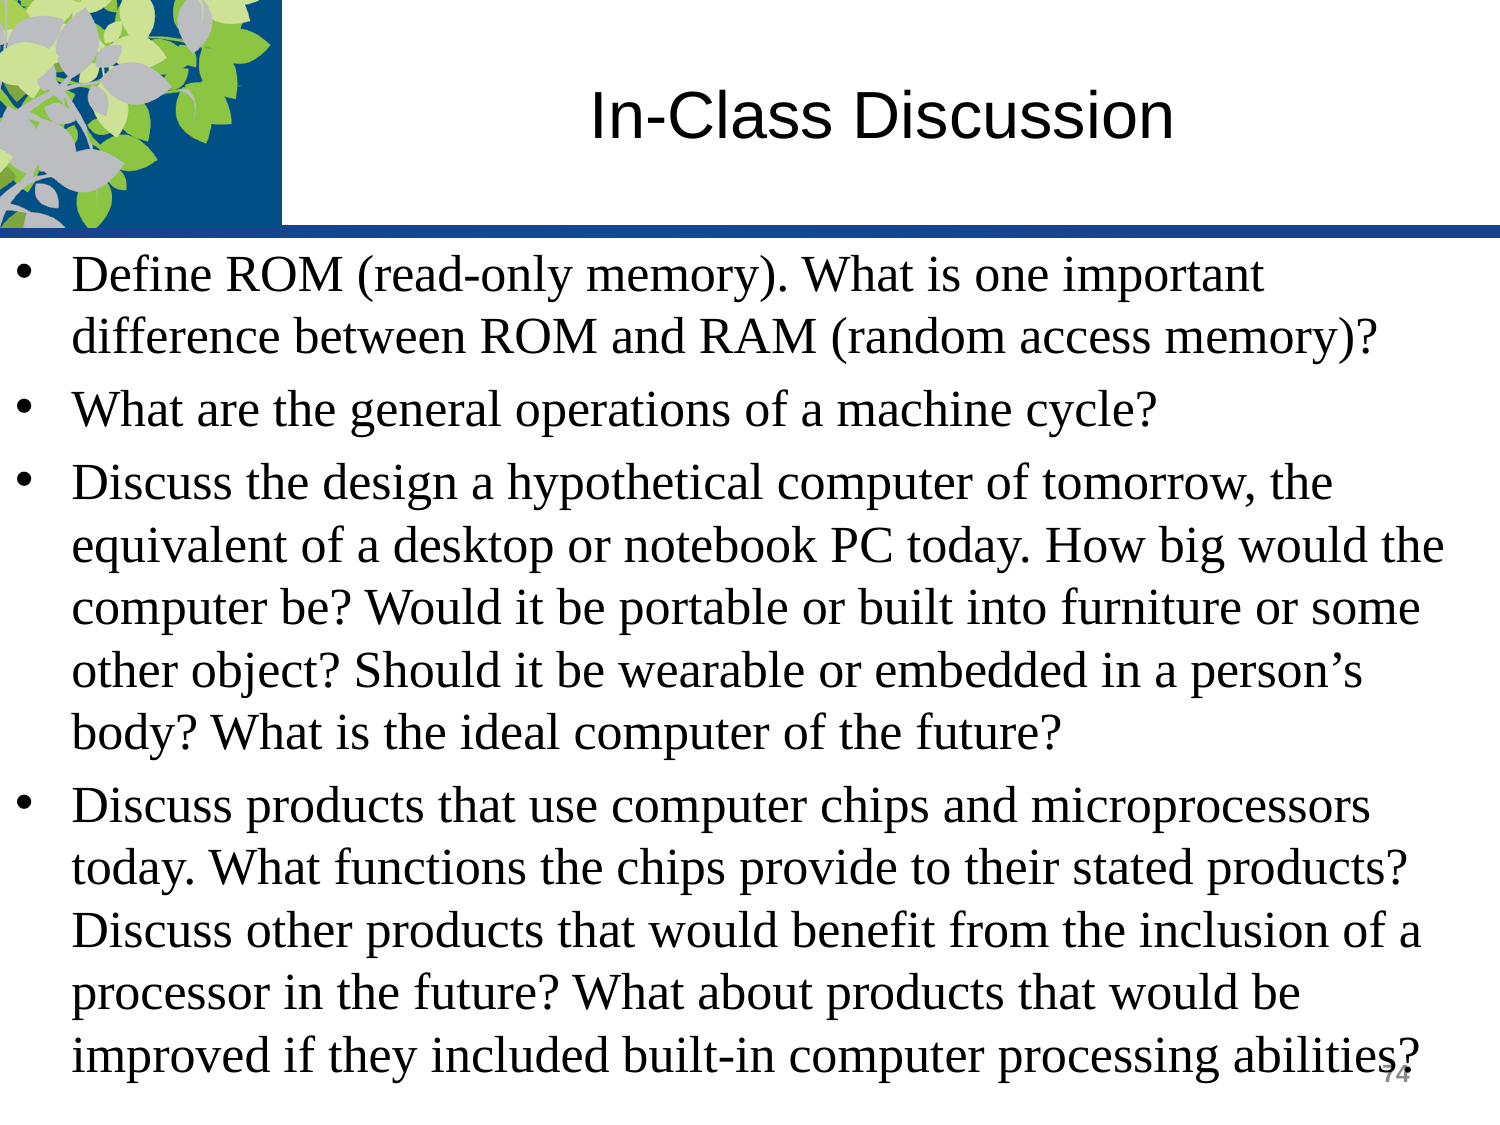

# In-Class Discussion
Define ROM (read-only memory). What is one important difference between ROM and RAM (random access memory)?
What are the general operations of a machine cycle?
Discuss the design a hypothetical computer of tomorrow, the equivalent of a desktop or notebook PC today. How big would the computer be? Would it be portable or built into furniture or some other object? Should it be wearable or embedded in a person’s body? What is the ideal computer of the future?
Discuss products that use computer chips and microprocessors today. What functions the chips provide to their stated products?  Discuss other products that would benefit from the inclusion of a processor in the future? What about products that would be improved if they included built-in computer processing abilities?
74